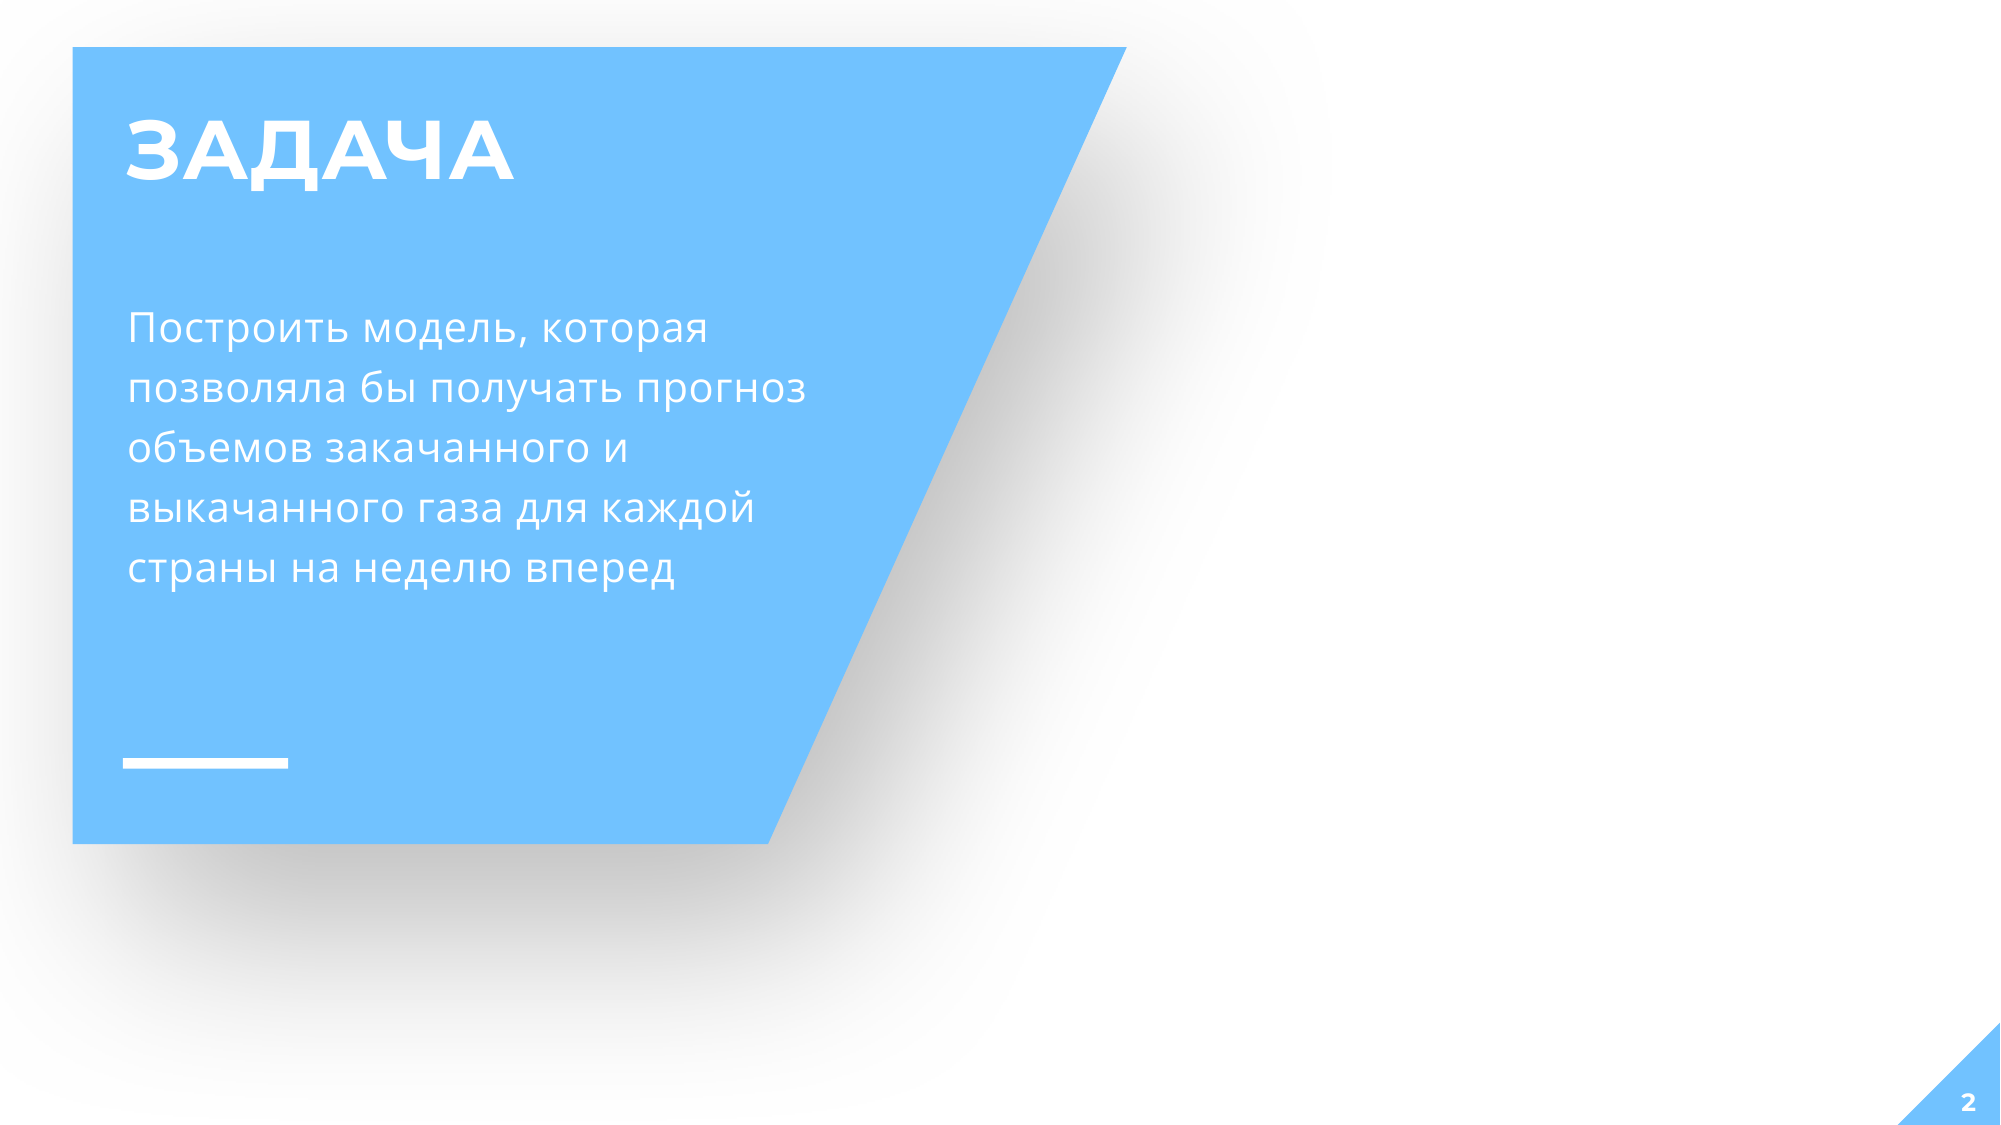

Задача
Построить модель, которая позволяла бы получать прогноз объемов закачанного и выкачанного газа для каждой страны на неделю вперед

2